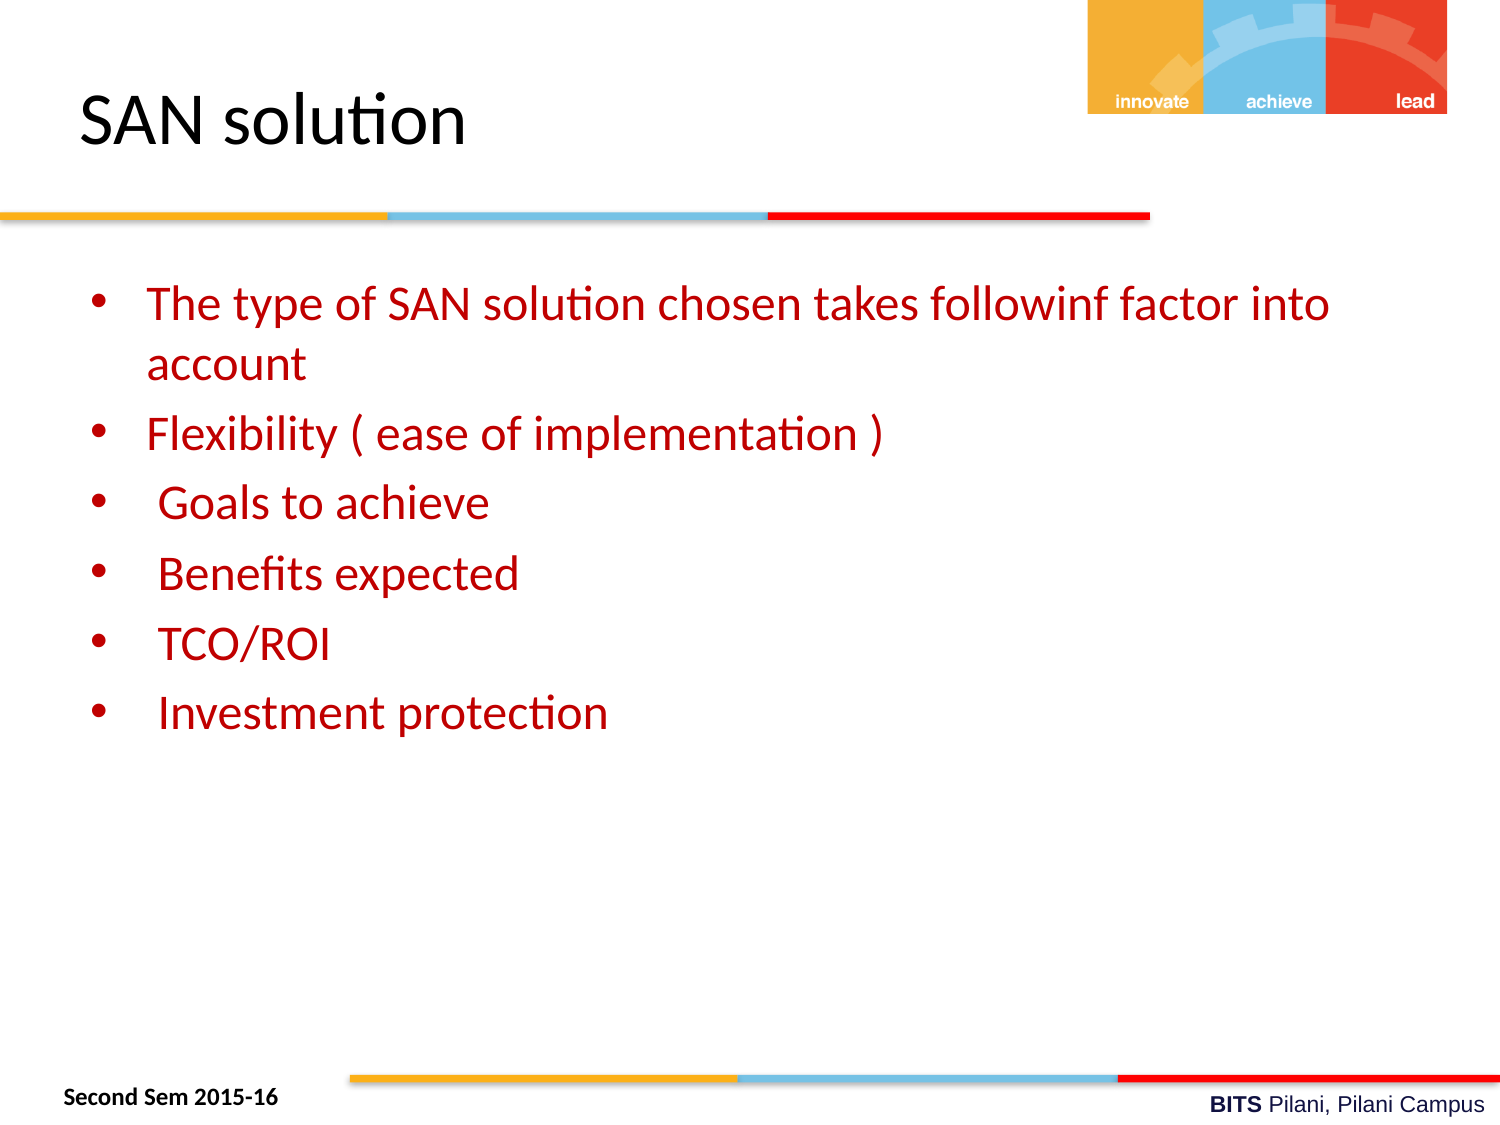

# SAN solution
The type of SAN solution chosen takes followinf factor into account
Flexibility ( ease of implementation )
 Goals to achieve
 Benefits expected
 TCO/ROI
 Investment protection